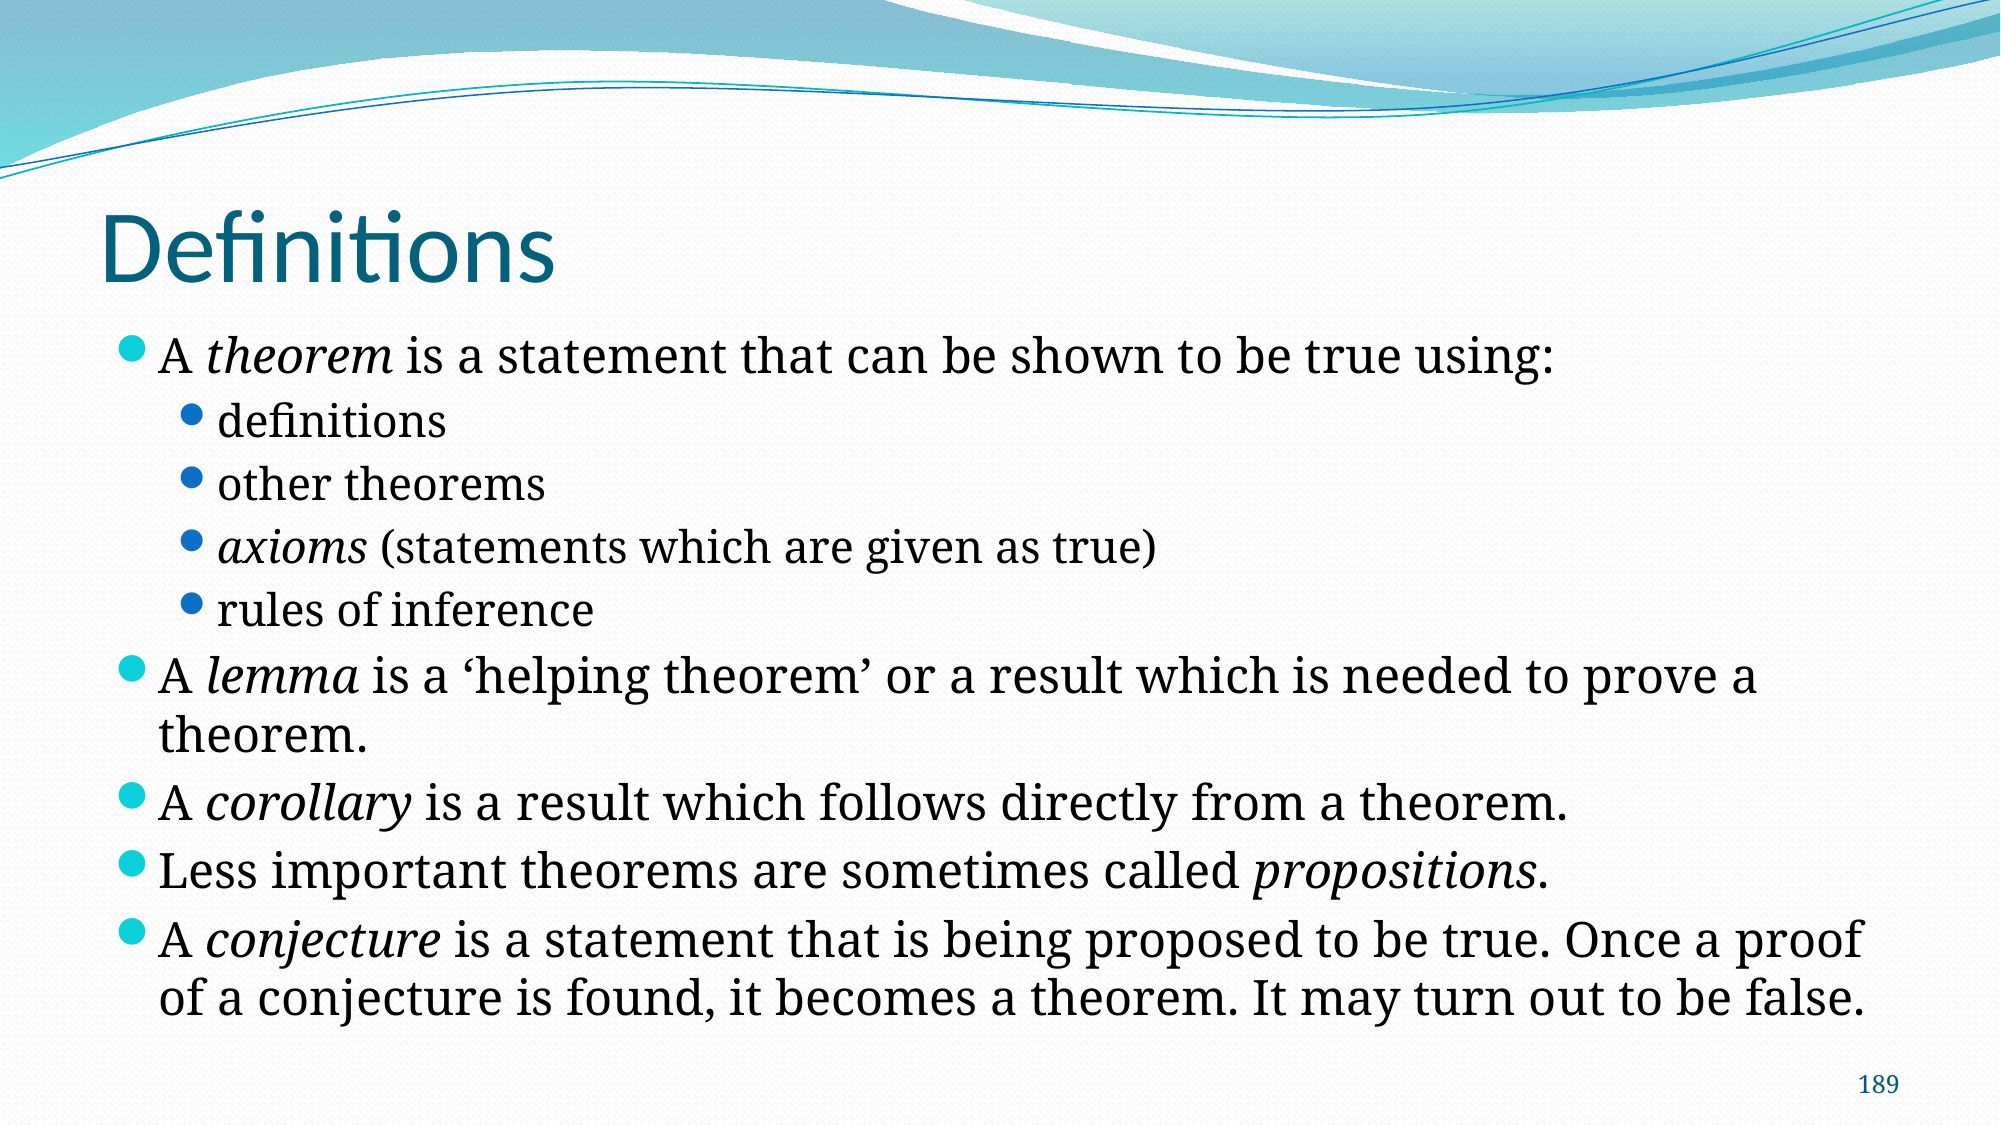

# Definitions
A theorem is a statement that can be shown to be true using:
definitions
other theorems
axioms (statements which are given as true)
rules of inference
A lemma is a ‘helping theorem’ or a result which is needed to prove a theorem.
A corollary is a result which follows directly from a theorem.
Less important theorems are sometimes called propositions.
A conjecture is a statement that is being proposed to be true. Once a proof of a conjecture is found, it becomes a theorem. It may turn out to be false.
189